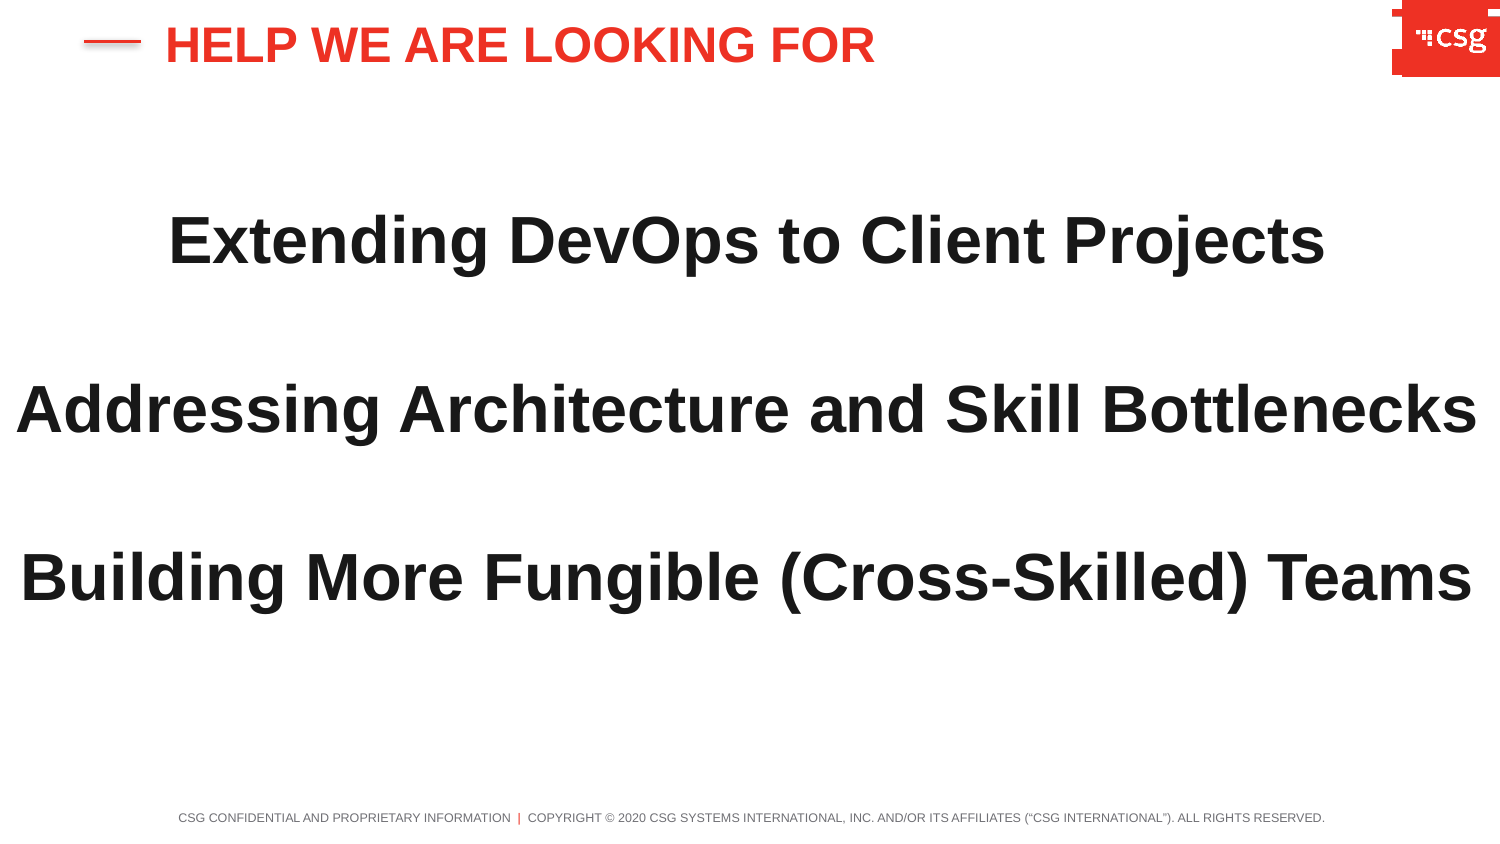

Help We Are looking for
Extending DevOps to Client Projects

Addressing Architecture and Skill Bottlenecks

Building More Fungible (Cross-Skilled) Teams